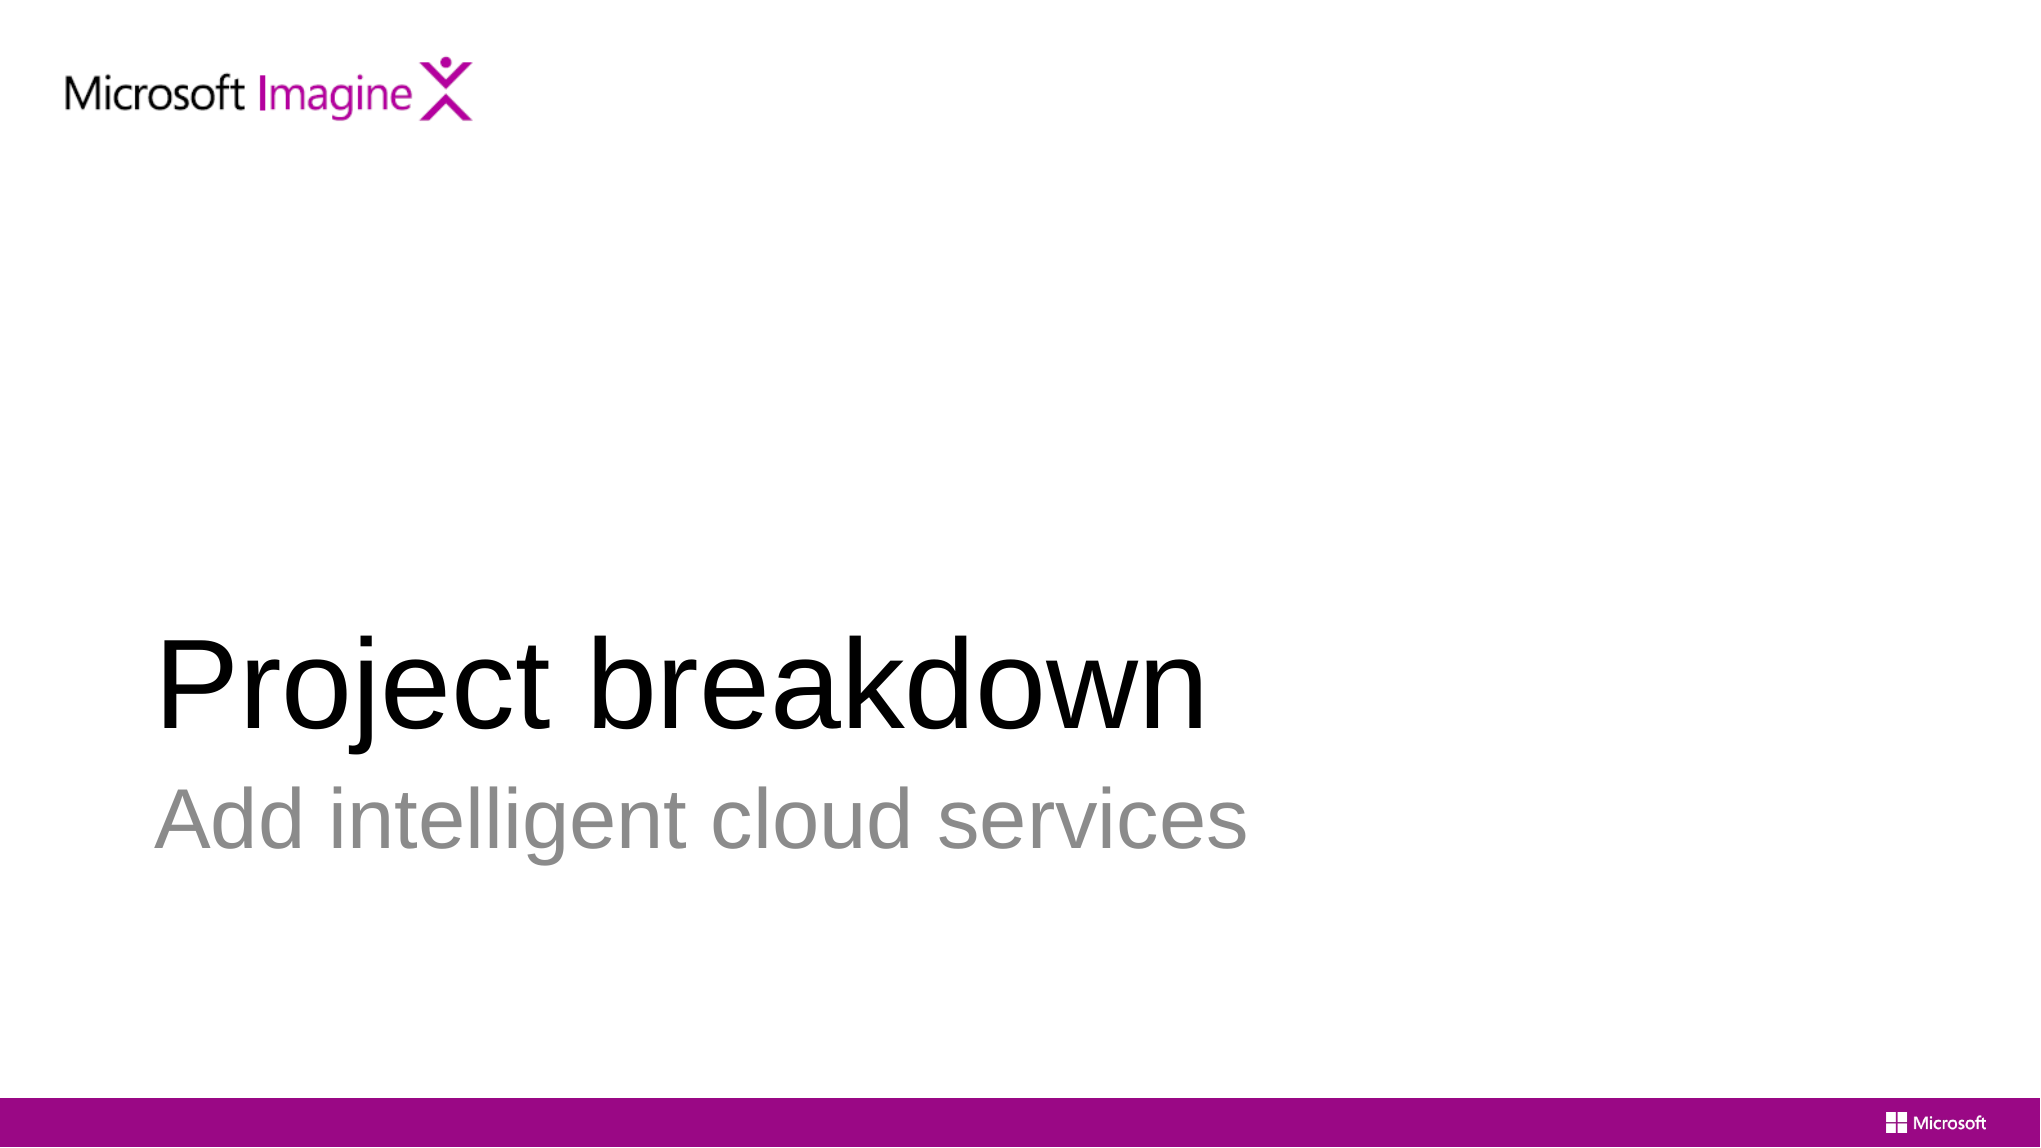

# Project breakdown
Add intelligent cloud services